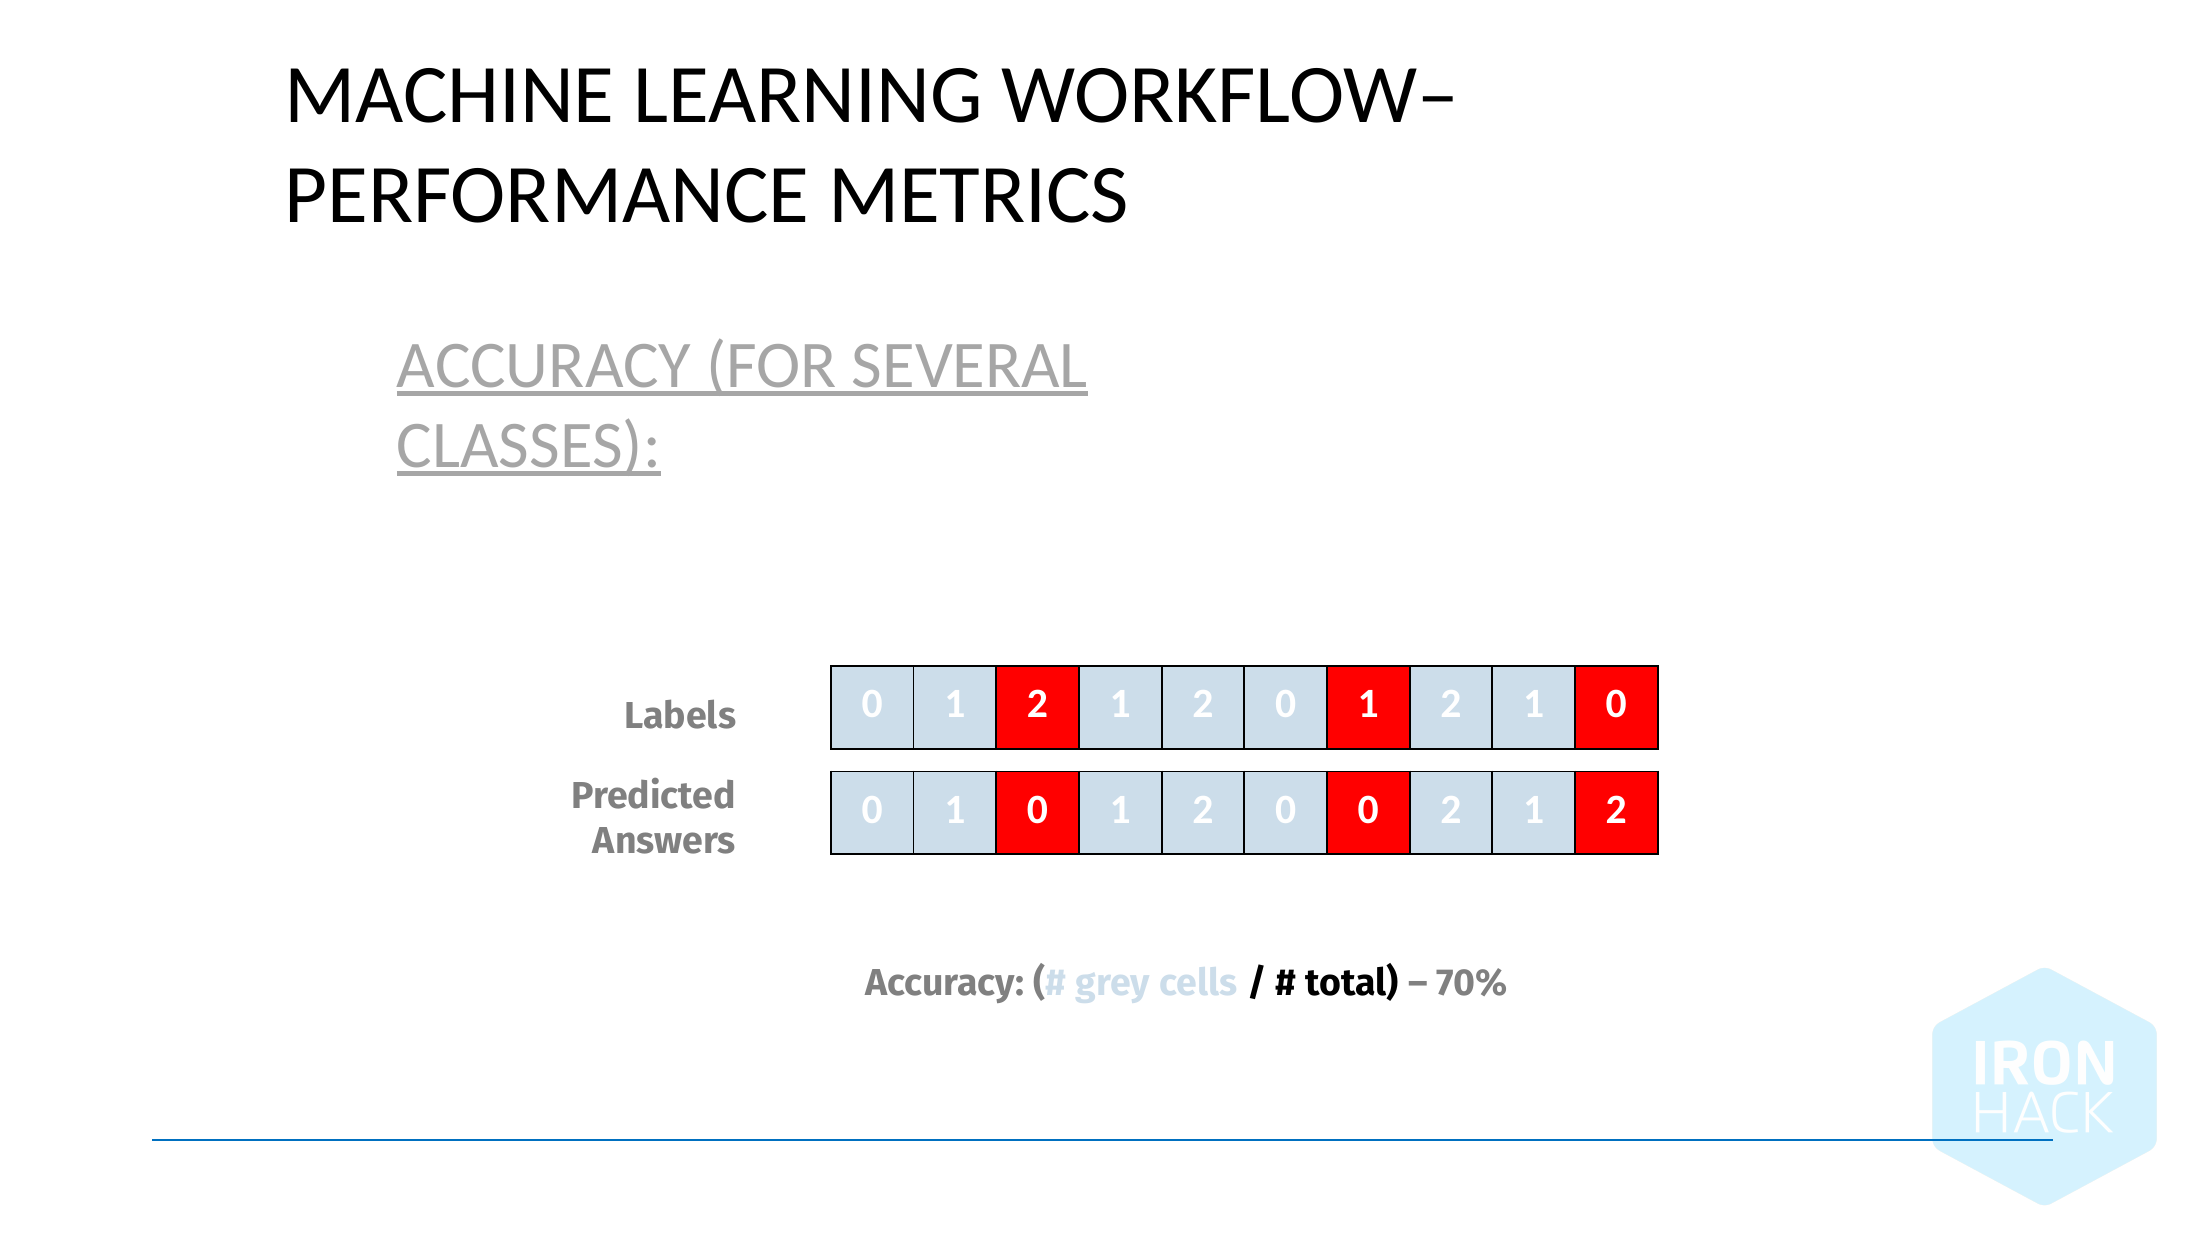

Machine learning workflow– Performance Metrics
Accuracy (for several classes):
| 0 | 1 | 2 | 1 | 2 | 0 | 1 | 2 | 1 | 0 |
| --- | --- | --- | --- | --- | --- | --- | --- | --- | --- |
Labels
Predicted Answers
| 0 | 1 | 0 | 1 | 2 | 0 | 0 | 2 | 1 | 2 |
| --- | --- | --- | --- | --- | --- | --- | --- | --- | --- |
Accuracy: (# grey cells / # total) – 70%
January 8, 2025 |
68